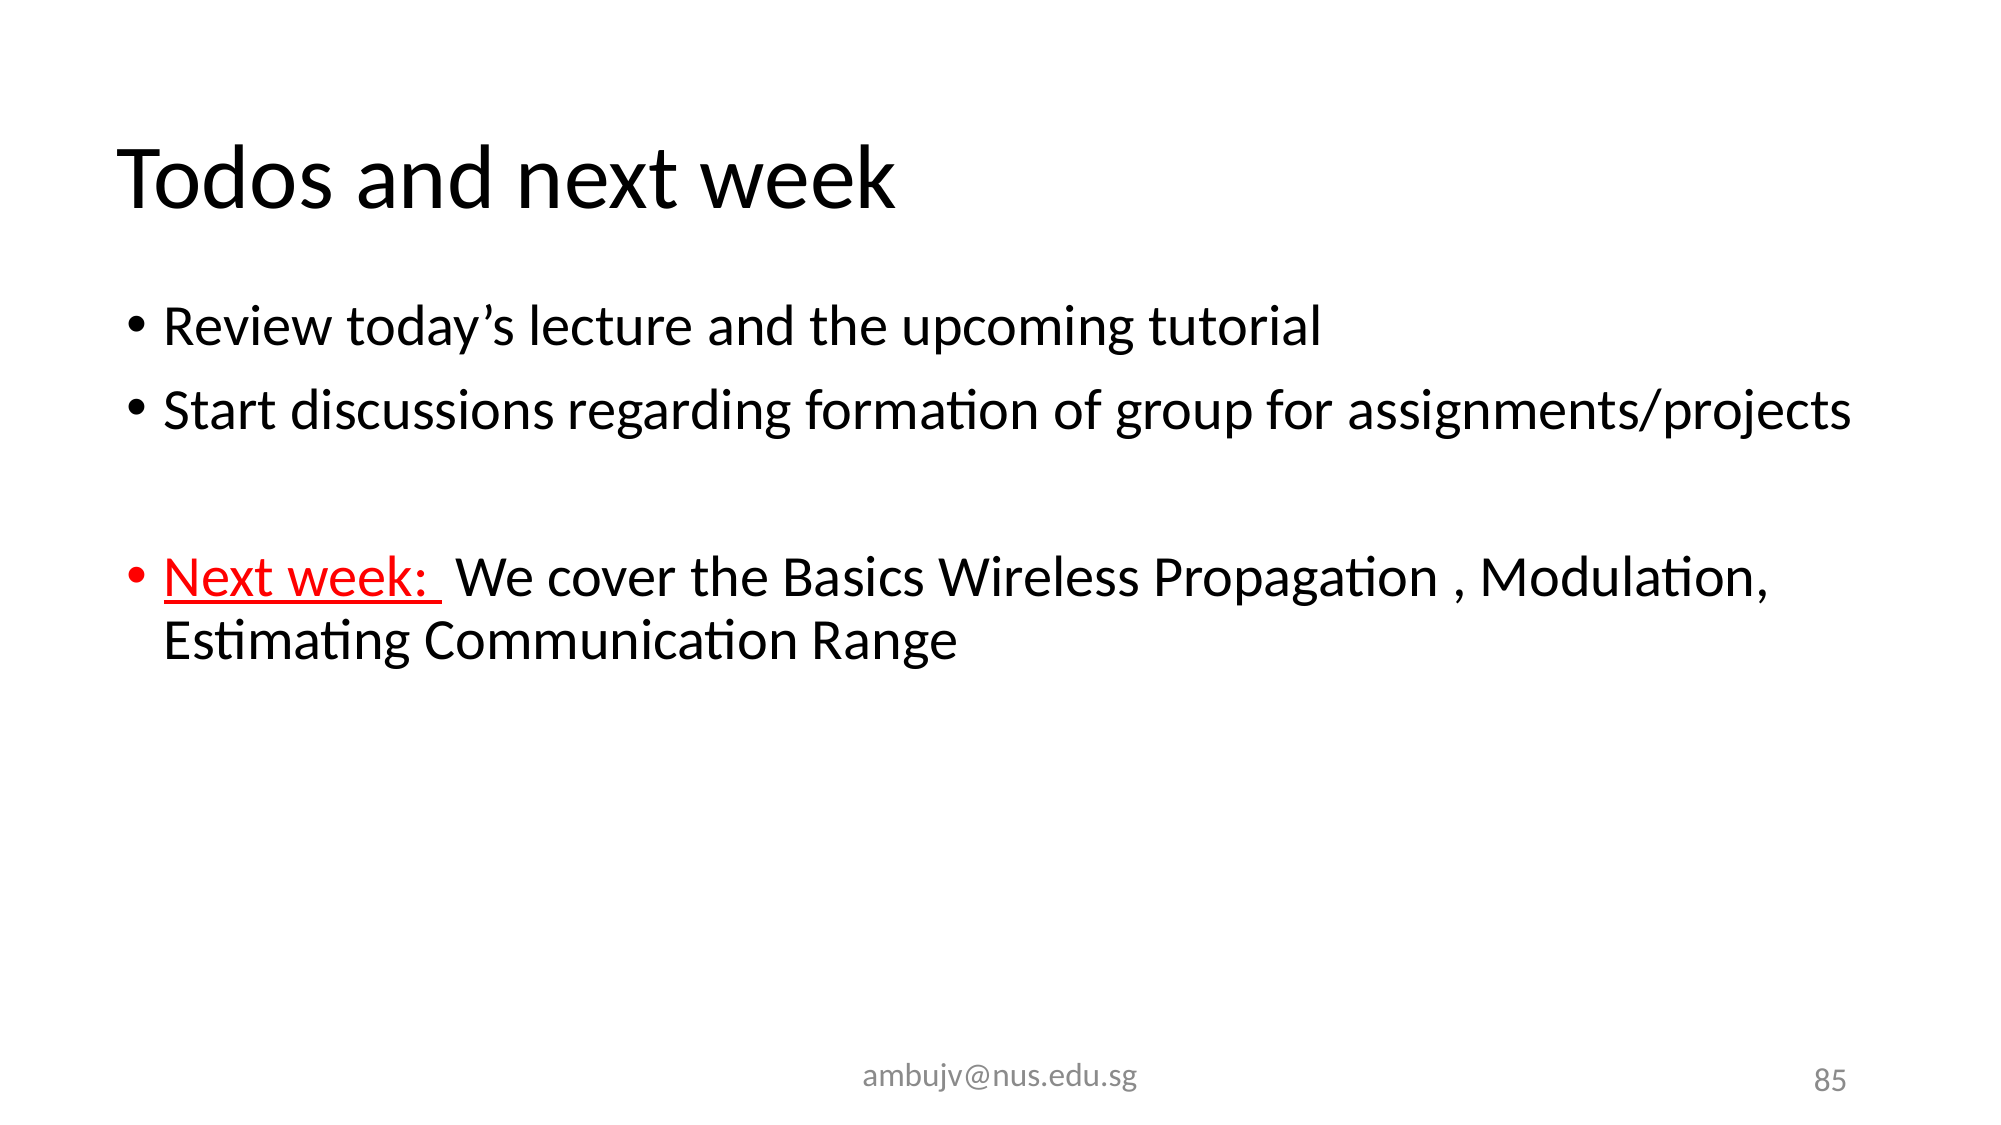

# Todos and next week
Review today’s lecture and the upcoming tutorial
Start discussions regarding formation of group for assignments/projects

Next week:  We cover the Basics Wireless Propagation , Modulation, Estimating Communication Range
ambujv@nus.edu.sg
85